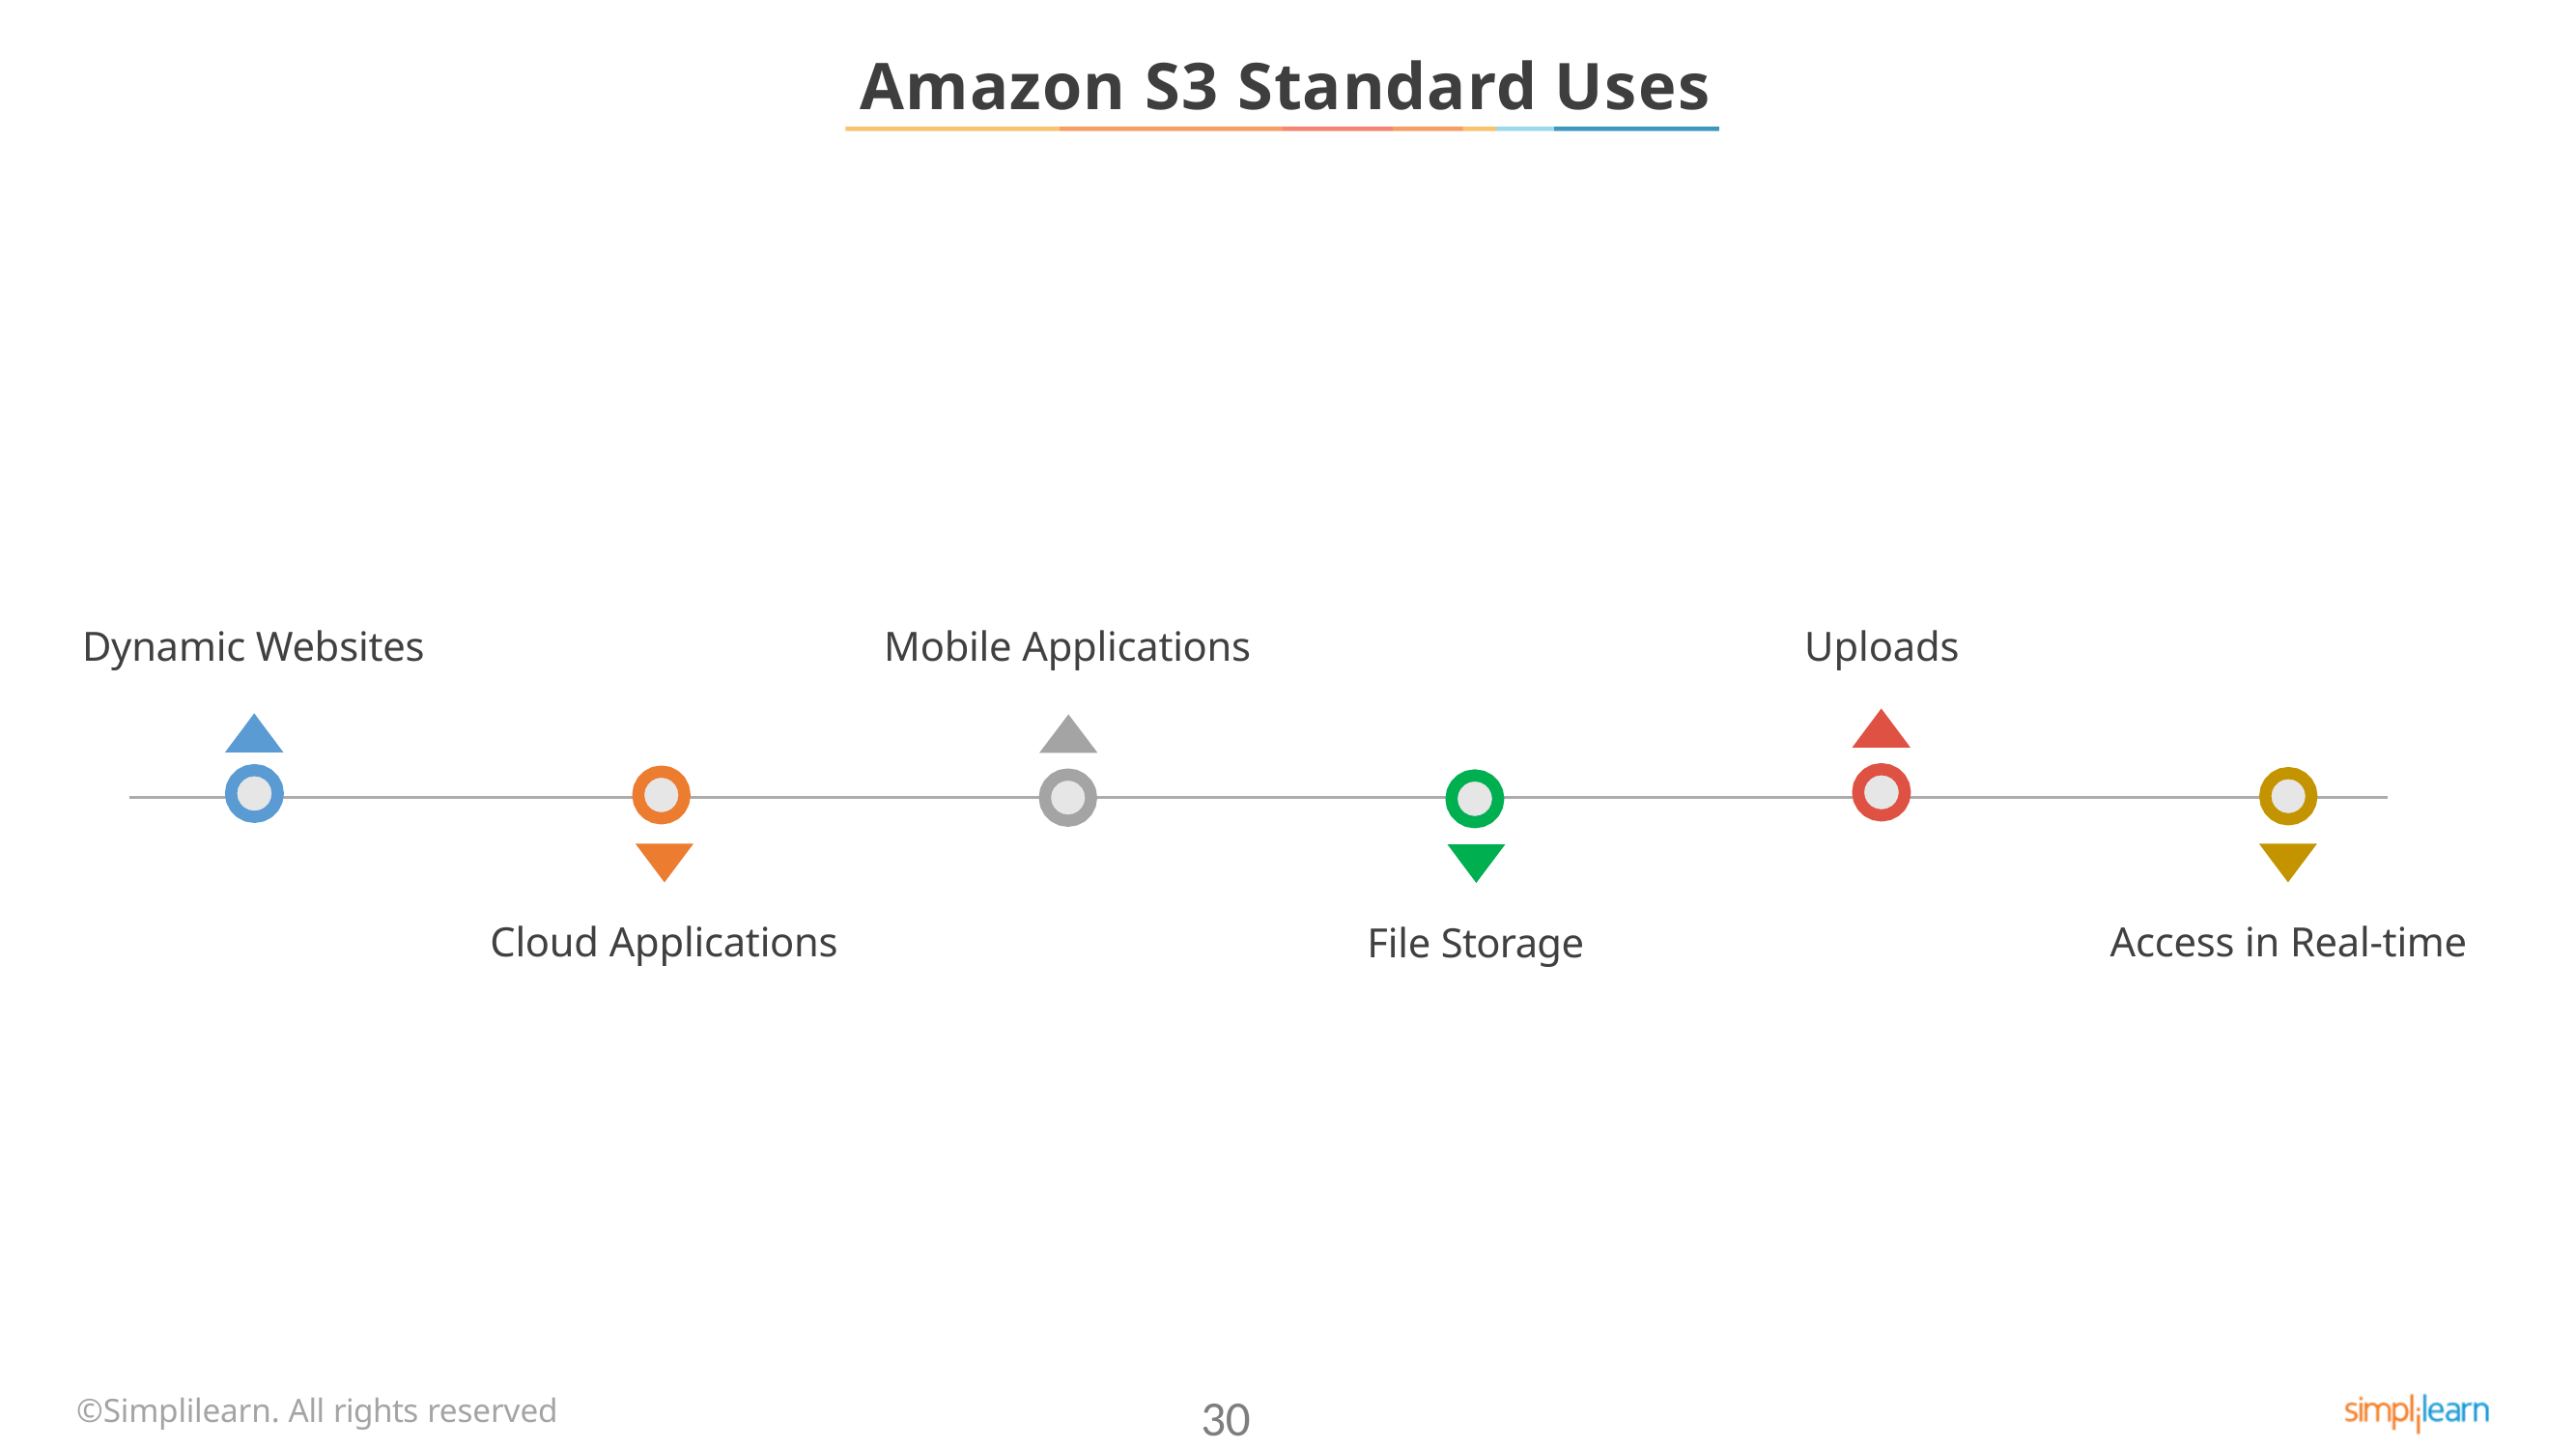

# Amazon S3 Standard Uses

Dynamic Websites
Mobile Applications
Uploads

Access in Real-time
Cloud Applications
File Storage
©Simplilearn. All rights reserved
30